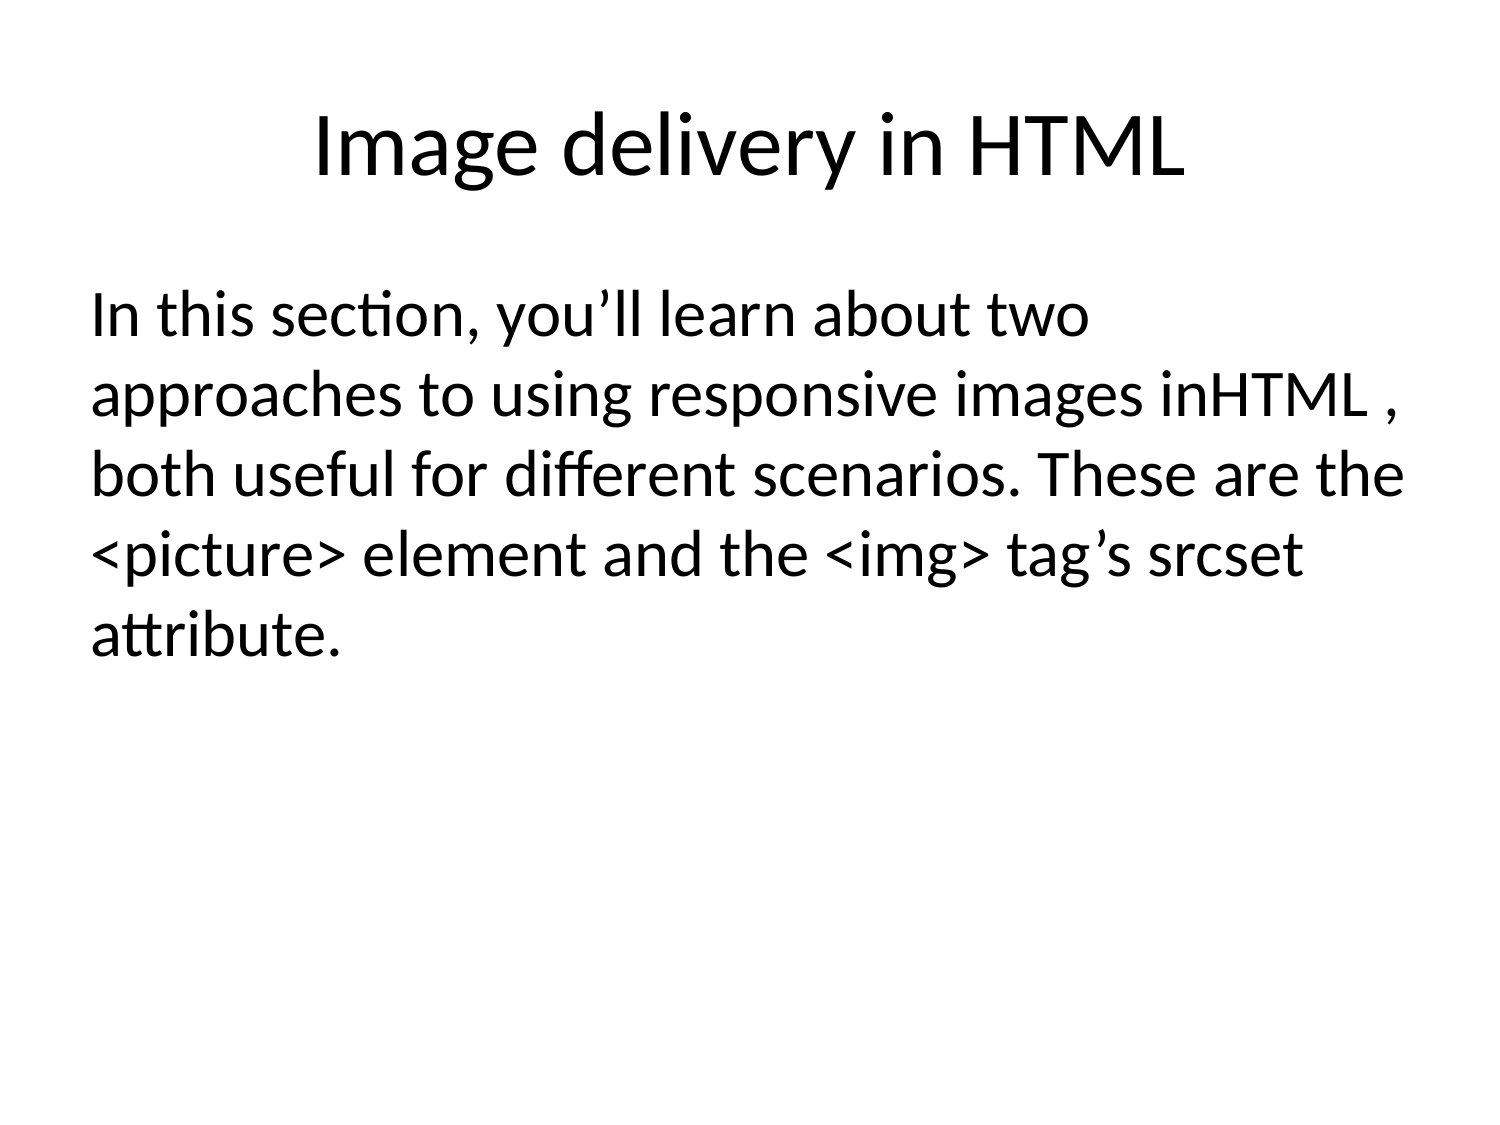

# Image delivery in HTML
In this section, you’ll learn about two approaches to using responsive images inHTML , both useful for different scenarios. These are the <picture> element and the <img> tag’s srcset attribute.